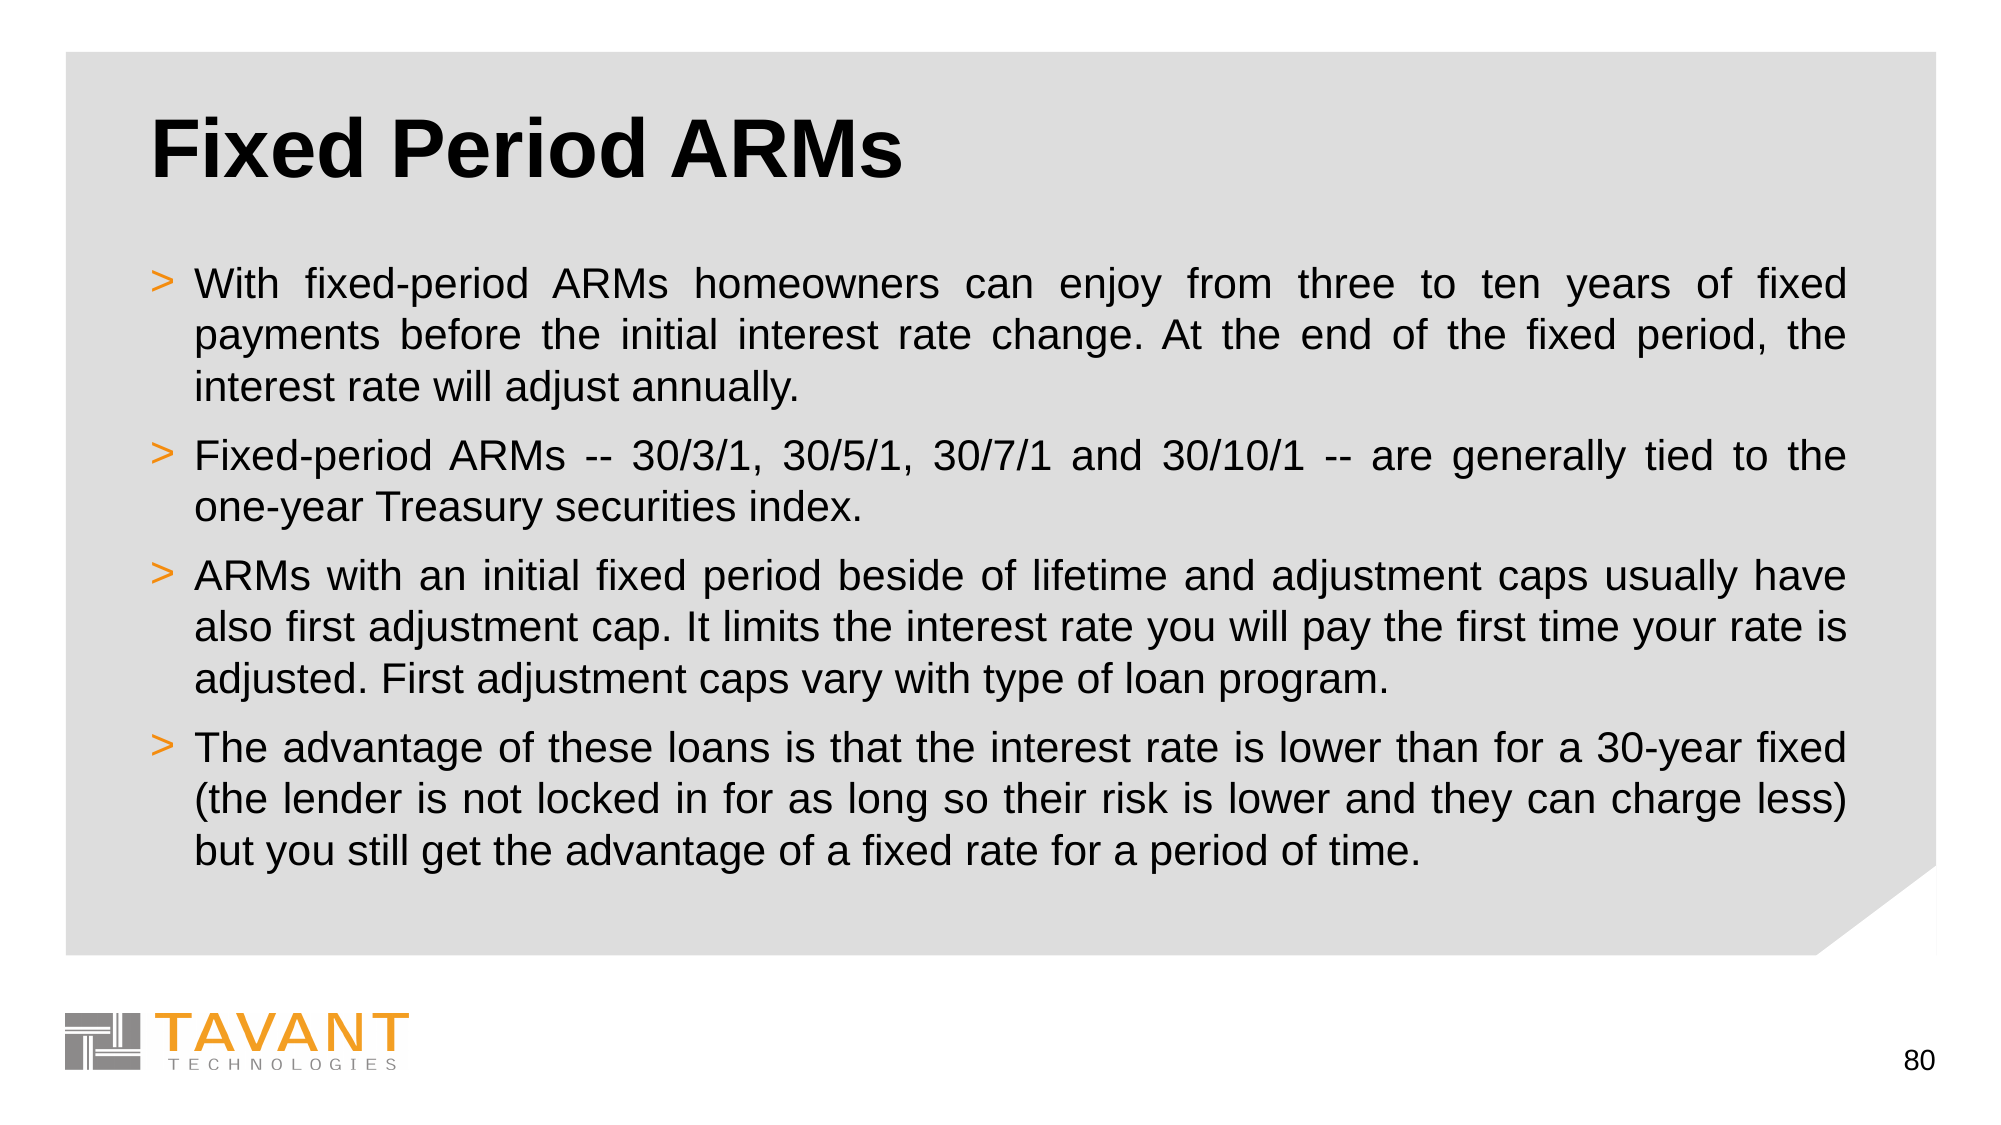

# Fixed Period ARMs
With fixed-period ARMs homeowners can enjoy from three to ten years of fixed payments before the initial interest rate change. At the end of the fixed period, the interest rate will adjust annually.
Fixed-period ARMs -- 30/3/1, 30/5/1, 30/7/1 and 30/10/1 -- are generally tied to the one-year Treasury securities index.
ARMs with an initial fixed period beside of lifetime and adjustment caps usually have also first adjustment cap. It limits the interest rate you will pay the first time your rate is adjusted. First adjustment caps vary with type of loan program.
The advantage of these loans is that the interest rate is lower than for a 30-year fixed (the lender is not locked in for as long so their risk is lower and they can charge less) but you still get the advantage of a fixed rate for a period of time.
80